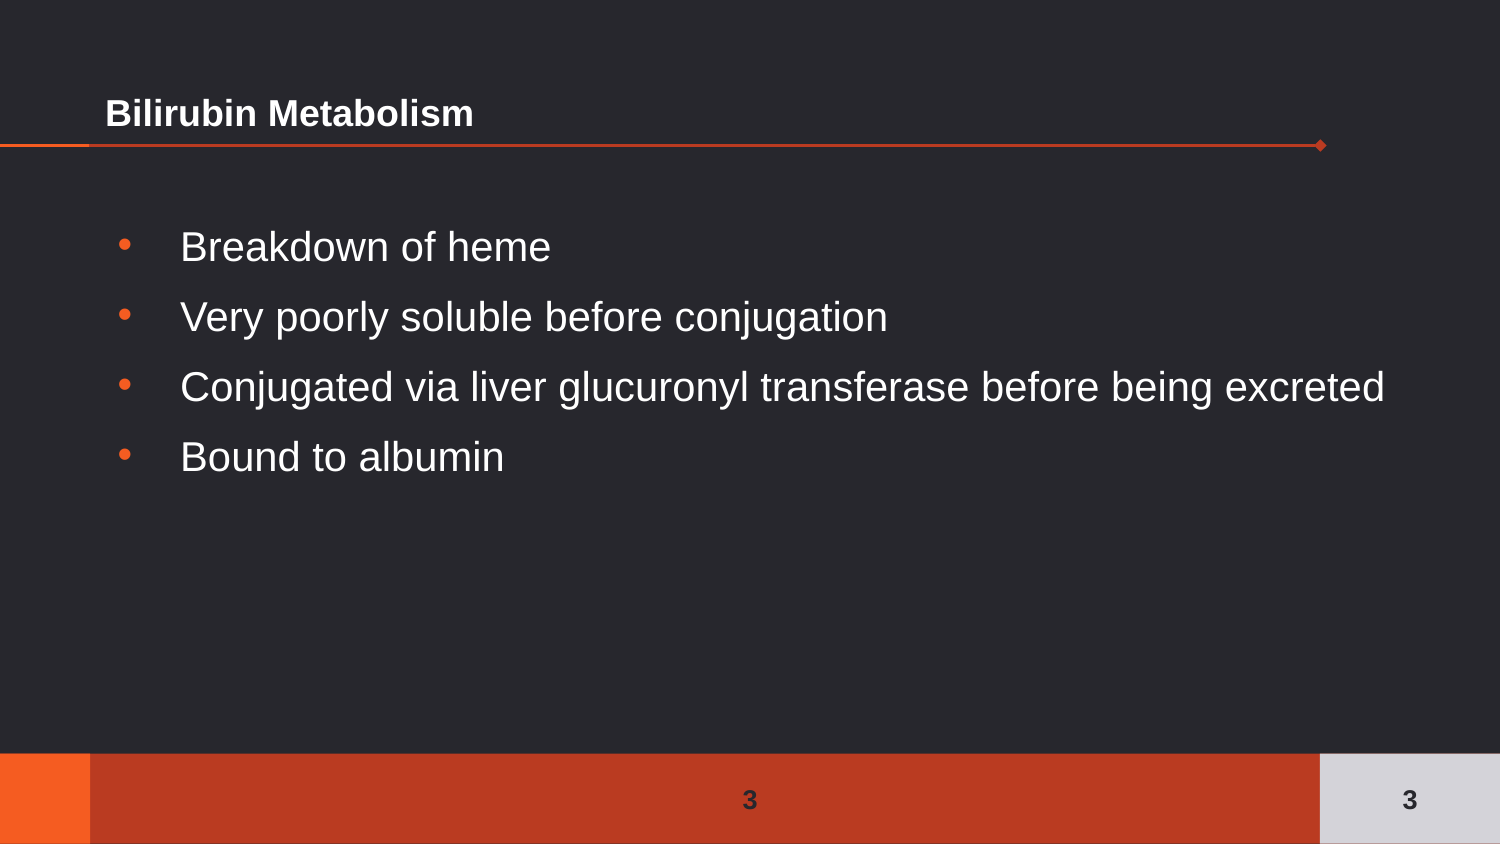

# Bilirubin Metabolism
Breakdown of heme
Very poorly soluble before conjugation
Conjugated via liver glucuronyl transferase before being excreted
Bound to albumin

3
3